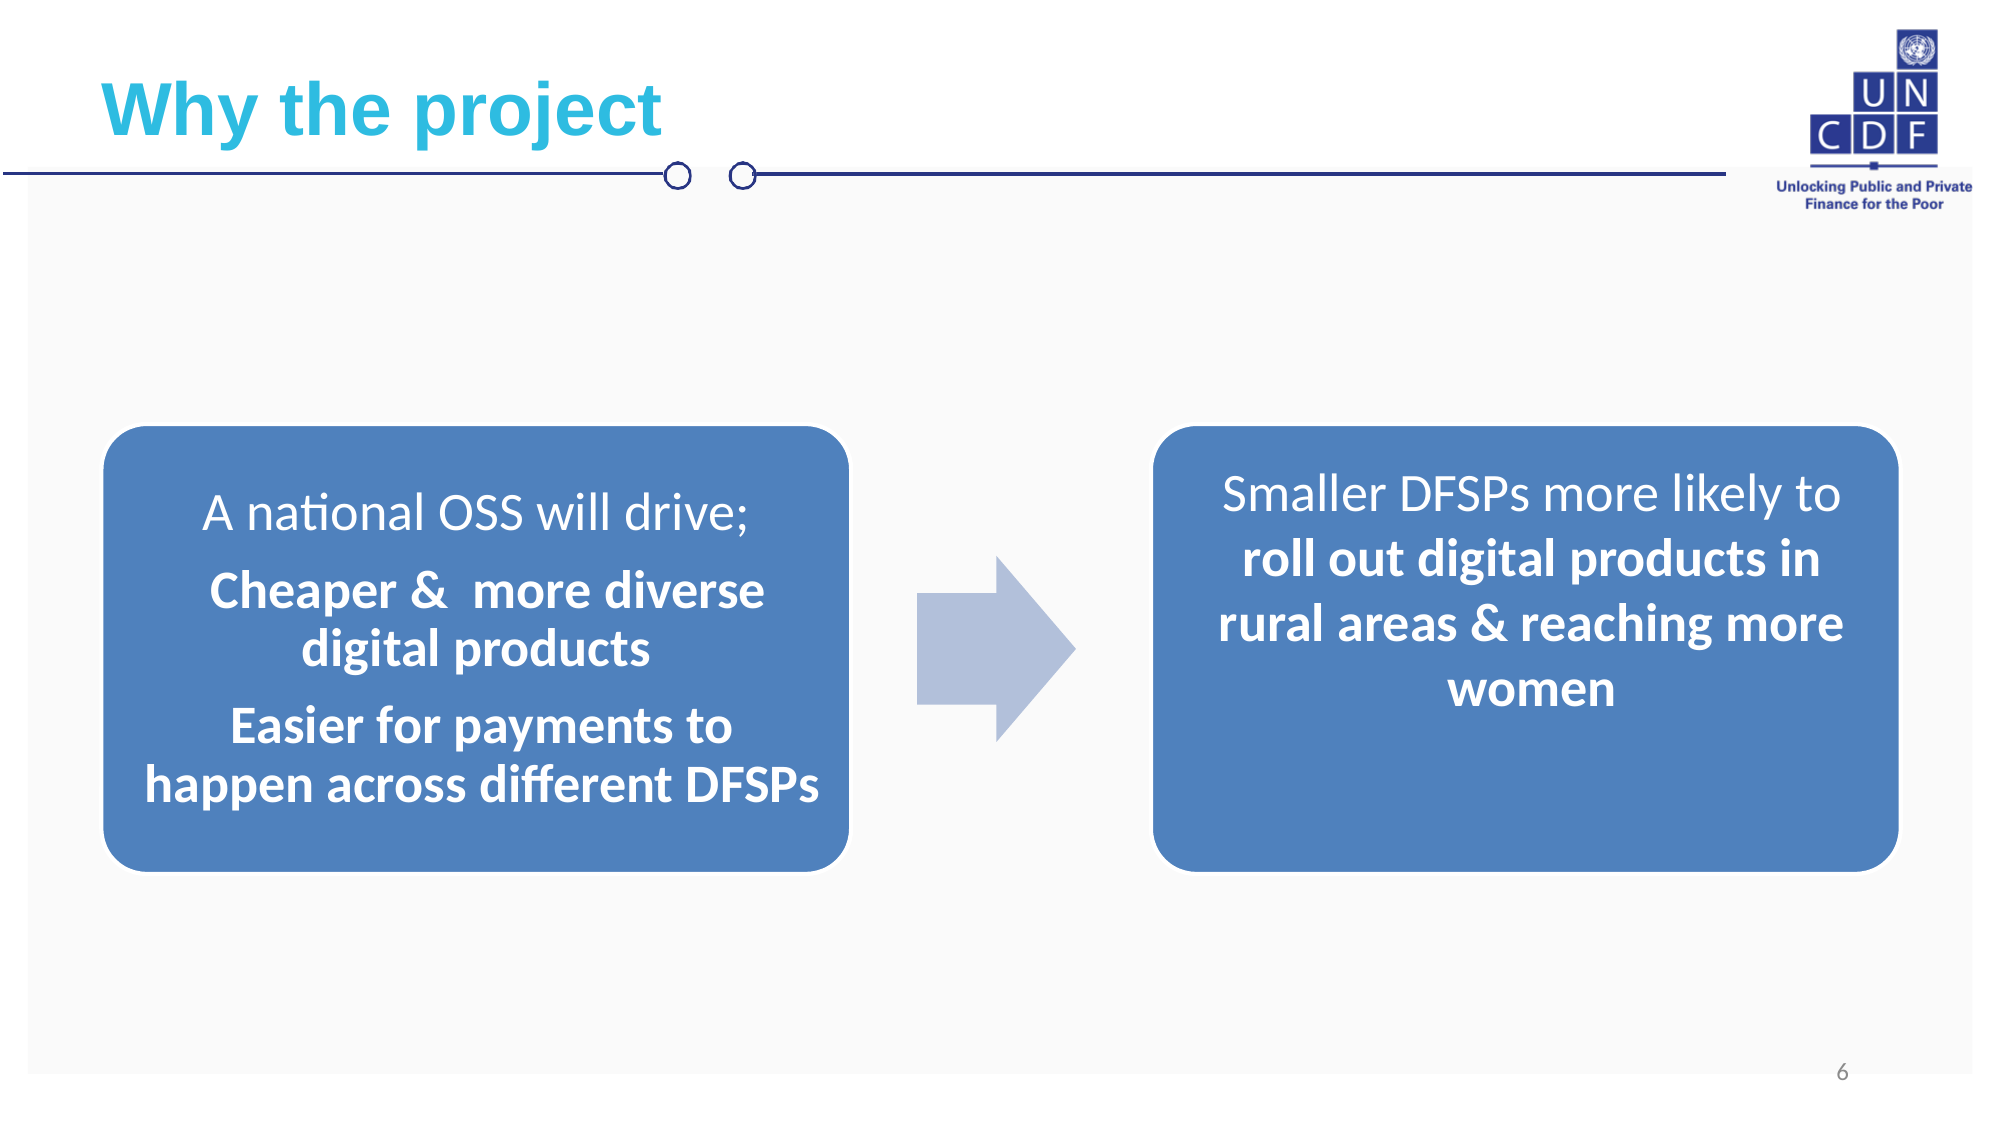

Why the project
A national OSS will drive;
 Cheaper &  more diverse digital products
Easier for payments to happen across different DFSPs

Smaller DFSPs more likely to roll out digital products in rural areas & reaching more women

6